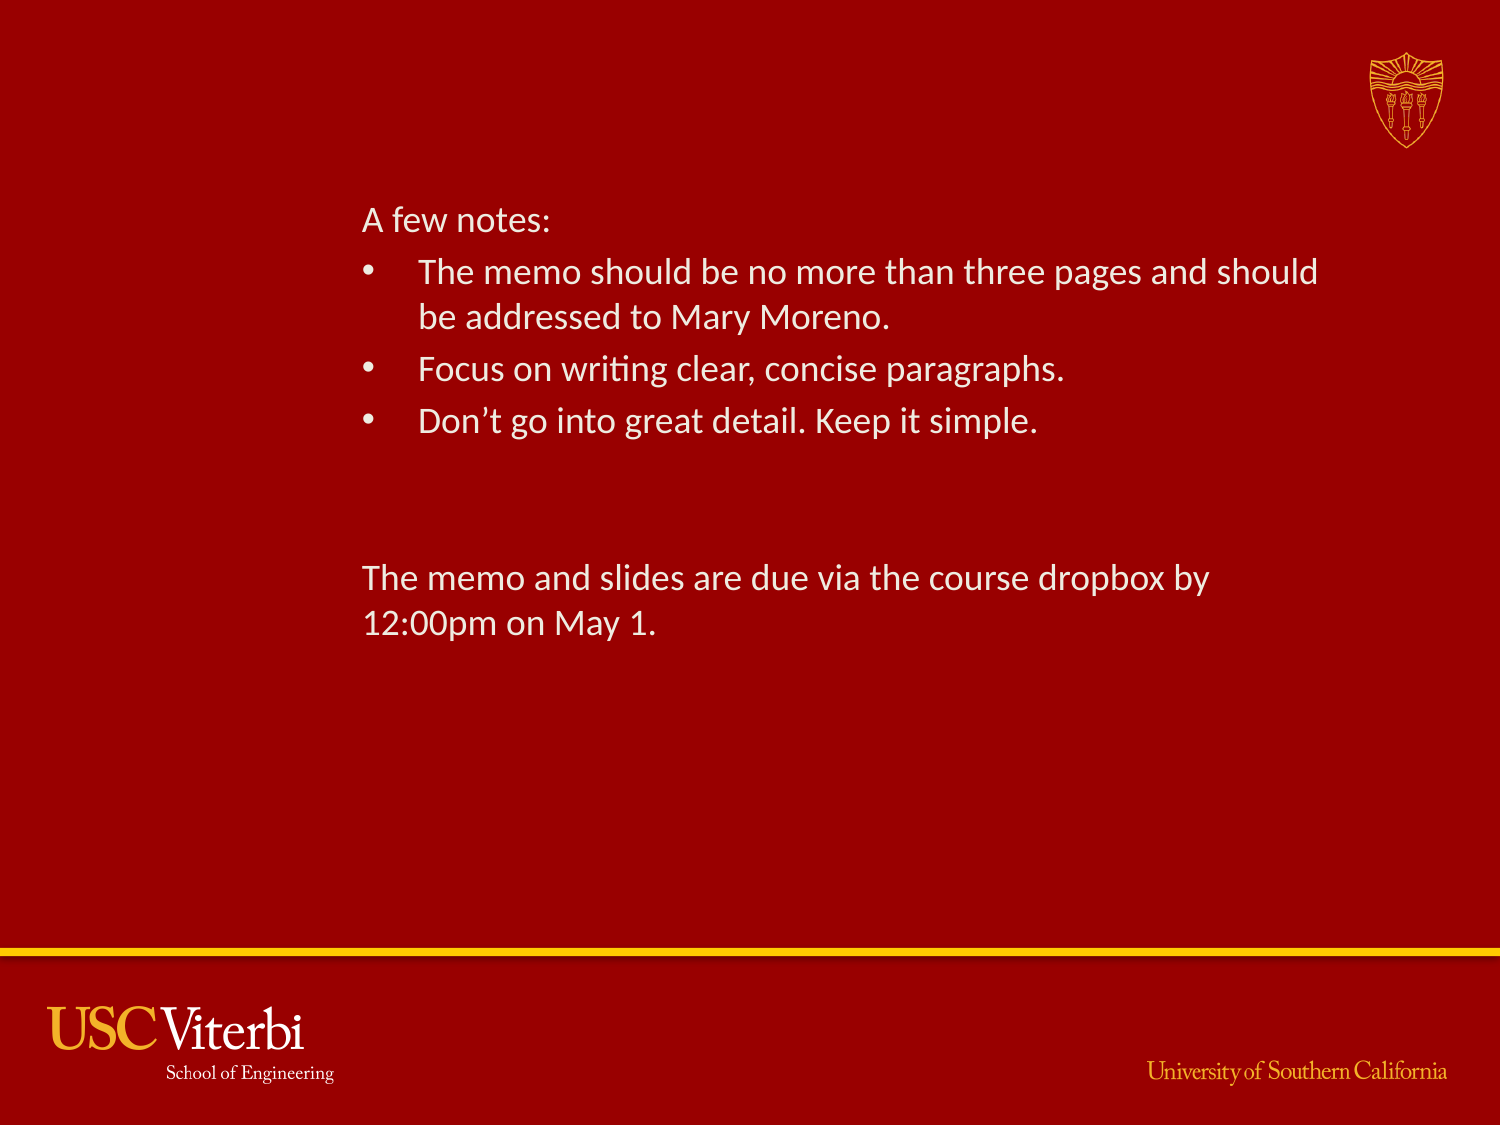

#
A few notes:
The memo should be no more than three pages and should be addressed to Mary Moreno.
Focus on writing clear, concise paragraphs.
Don’t go into great detail. Keep it simple.

The memo and slides are due via the course dropbox by 12:00pm on May 1.